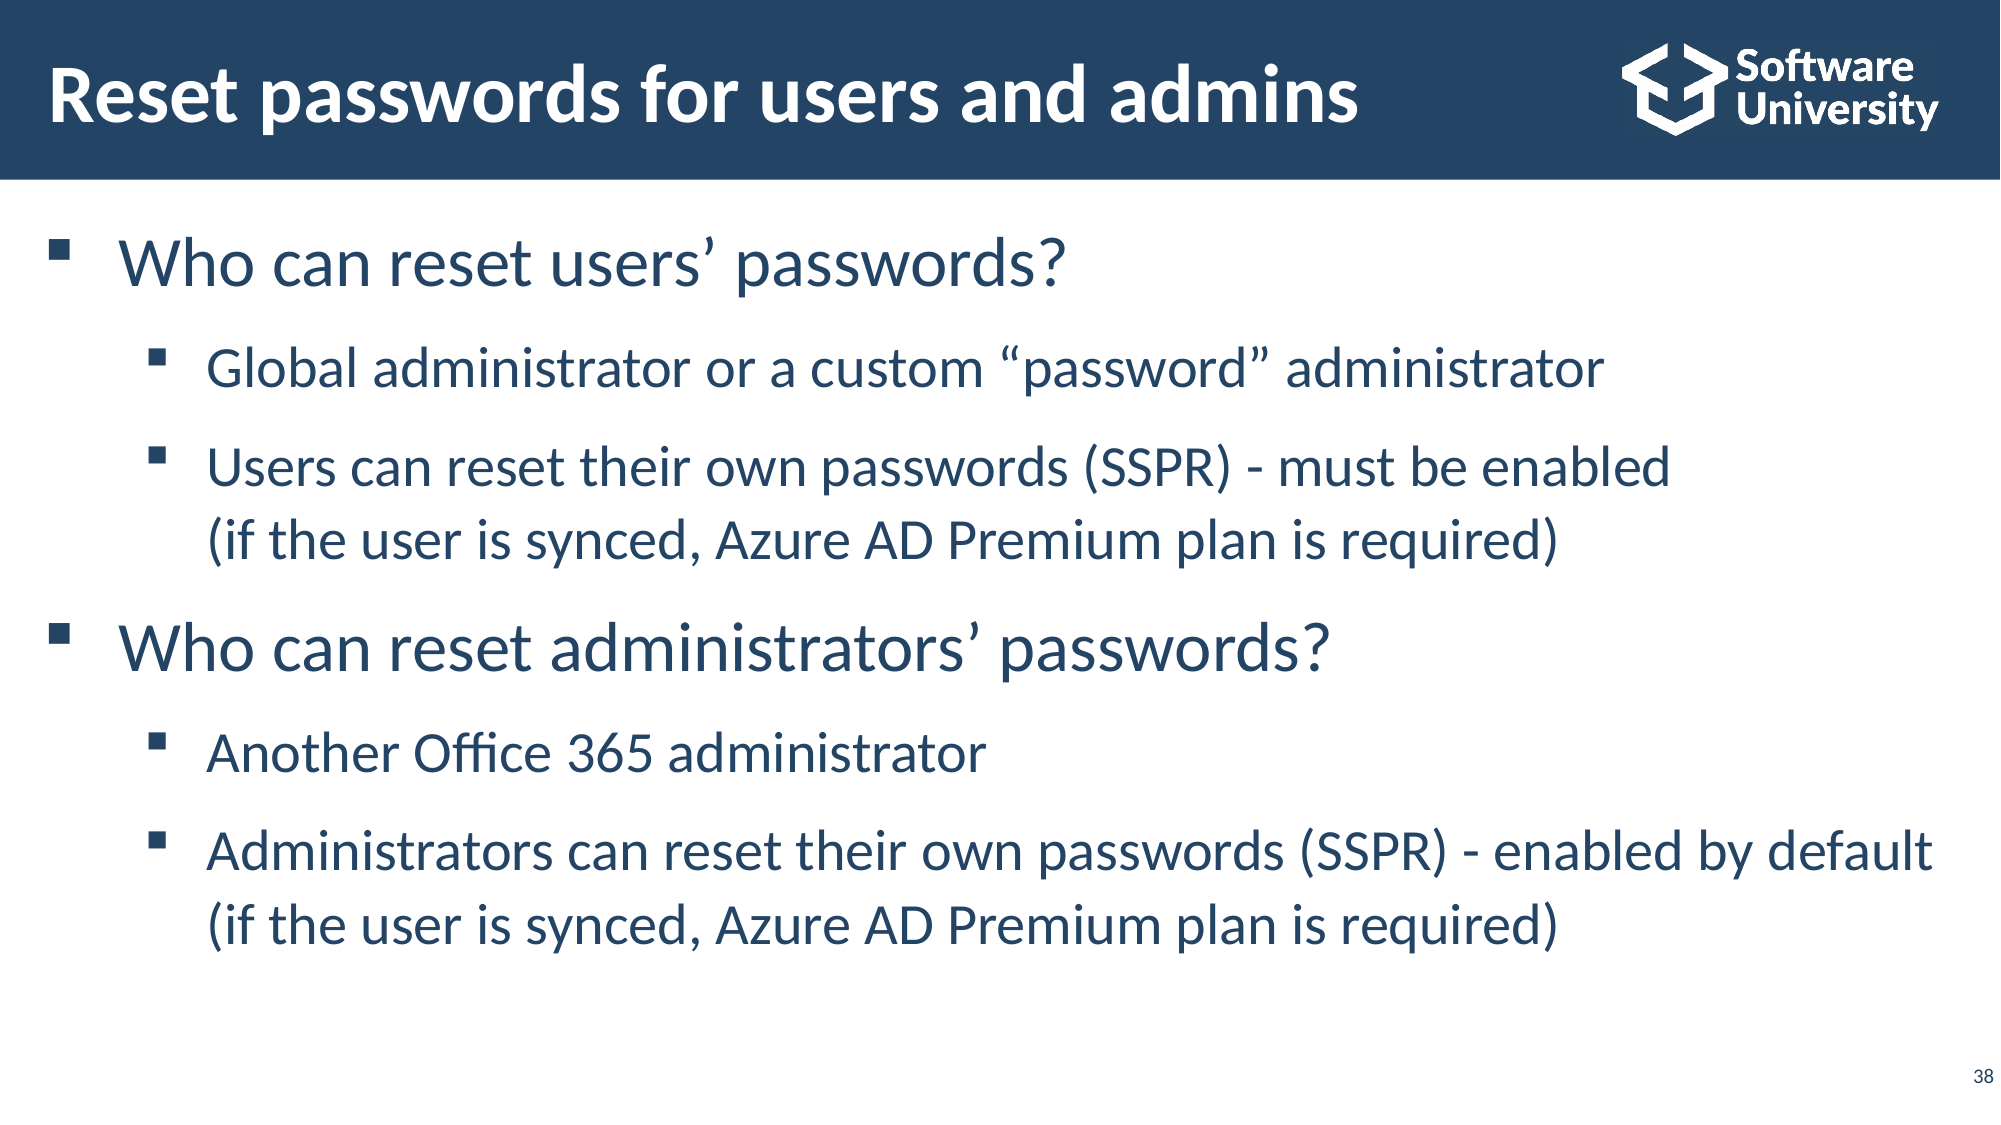

# Reset passwords for users and admins
Who can reset users’ passwords?
Global administrator or a custom “password” administrator
Users can reset their own passwords (SSPR) - must be enabled
(if the user is synced, Azure AD Premium plan is required)
Who can reset administrators’ passwords?
Another Office 365 administrator
Administrators can reset their own passwords (SSPR) - enabled by default
(if the user is synced, Azure AD Premium plan is required)
38